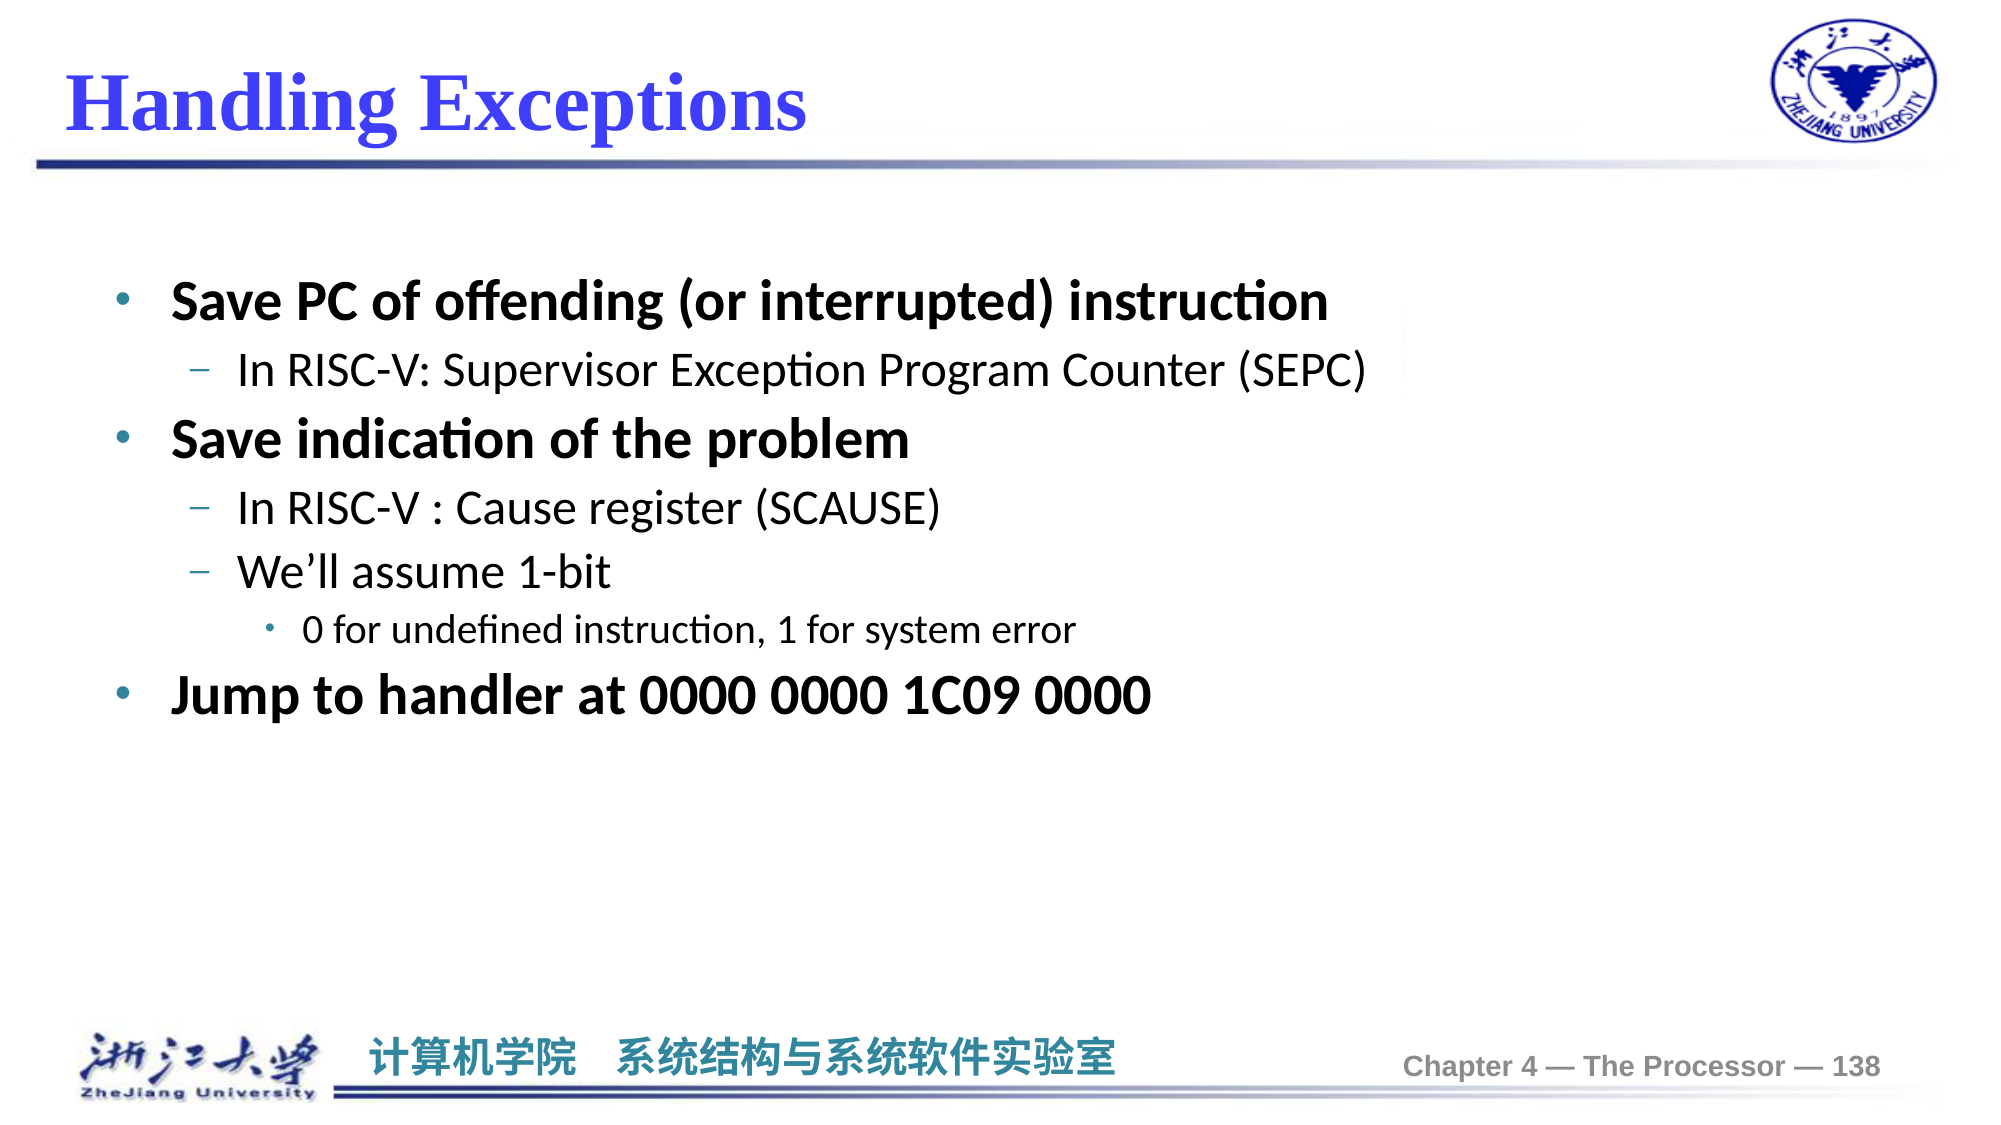

# Handling Exceptions
Save PC of offending (or interrupted) instruction
In RISC-V: Supervisor Exception Program Counter (SEPC)
Save indication of the problem
In RISC-V : Cause register (SCAUSE)
We’ll assume 1-bit
0 for undefined instruction, 1 for system error
Jump to handler at 0000 0000 1C09 0000
Chapter 4 — The Processor — 138